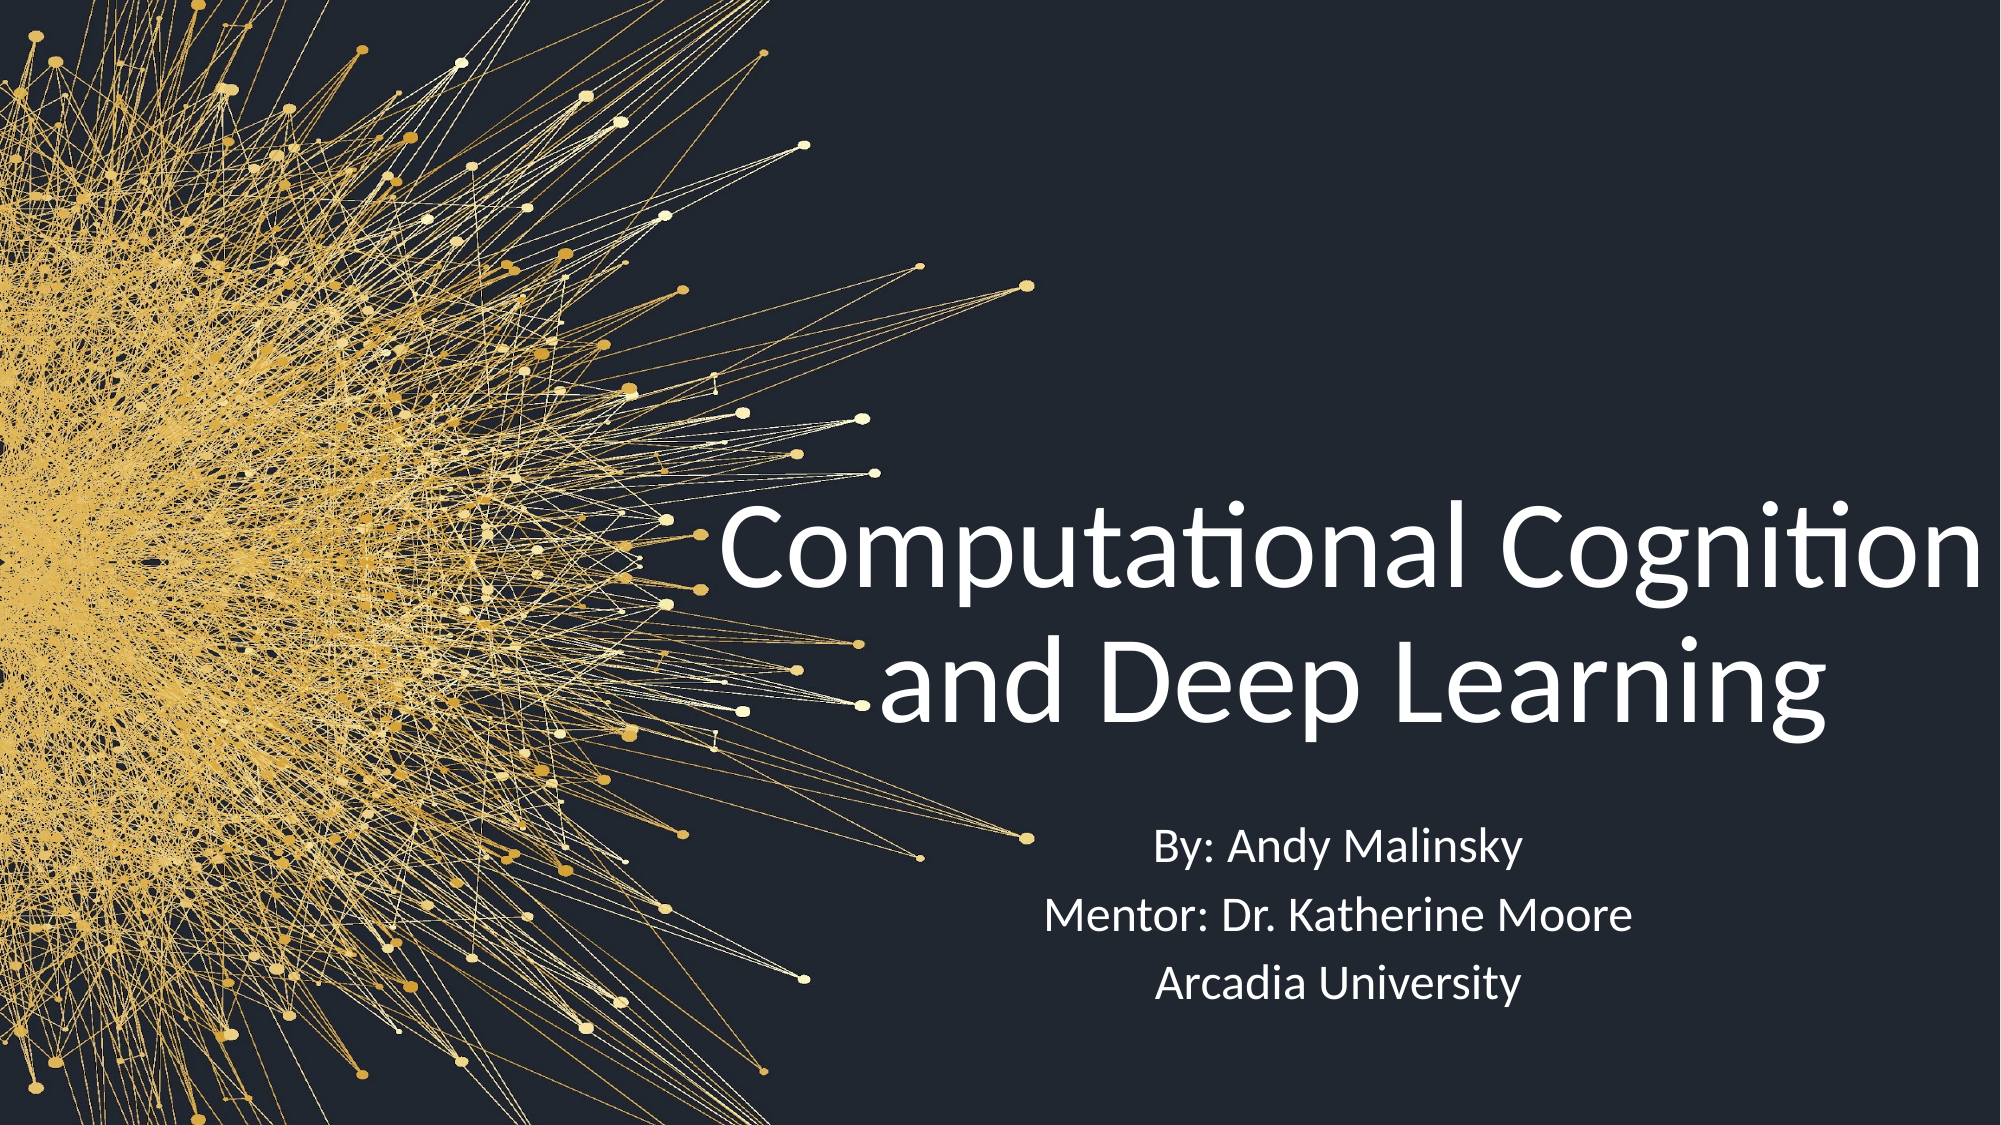

# Computational Cognition and Deep Learning

By: Andy Malinsky
Mentor: Dr. Katherine Moore
Arcadia University